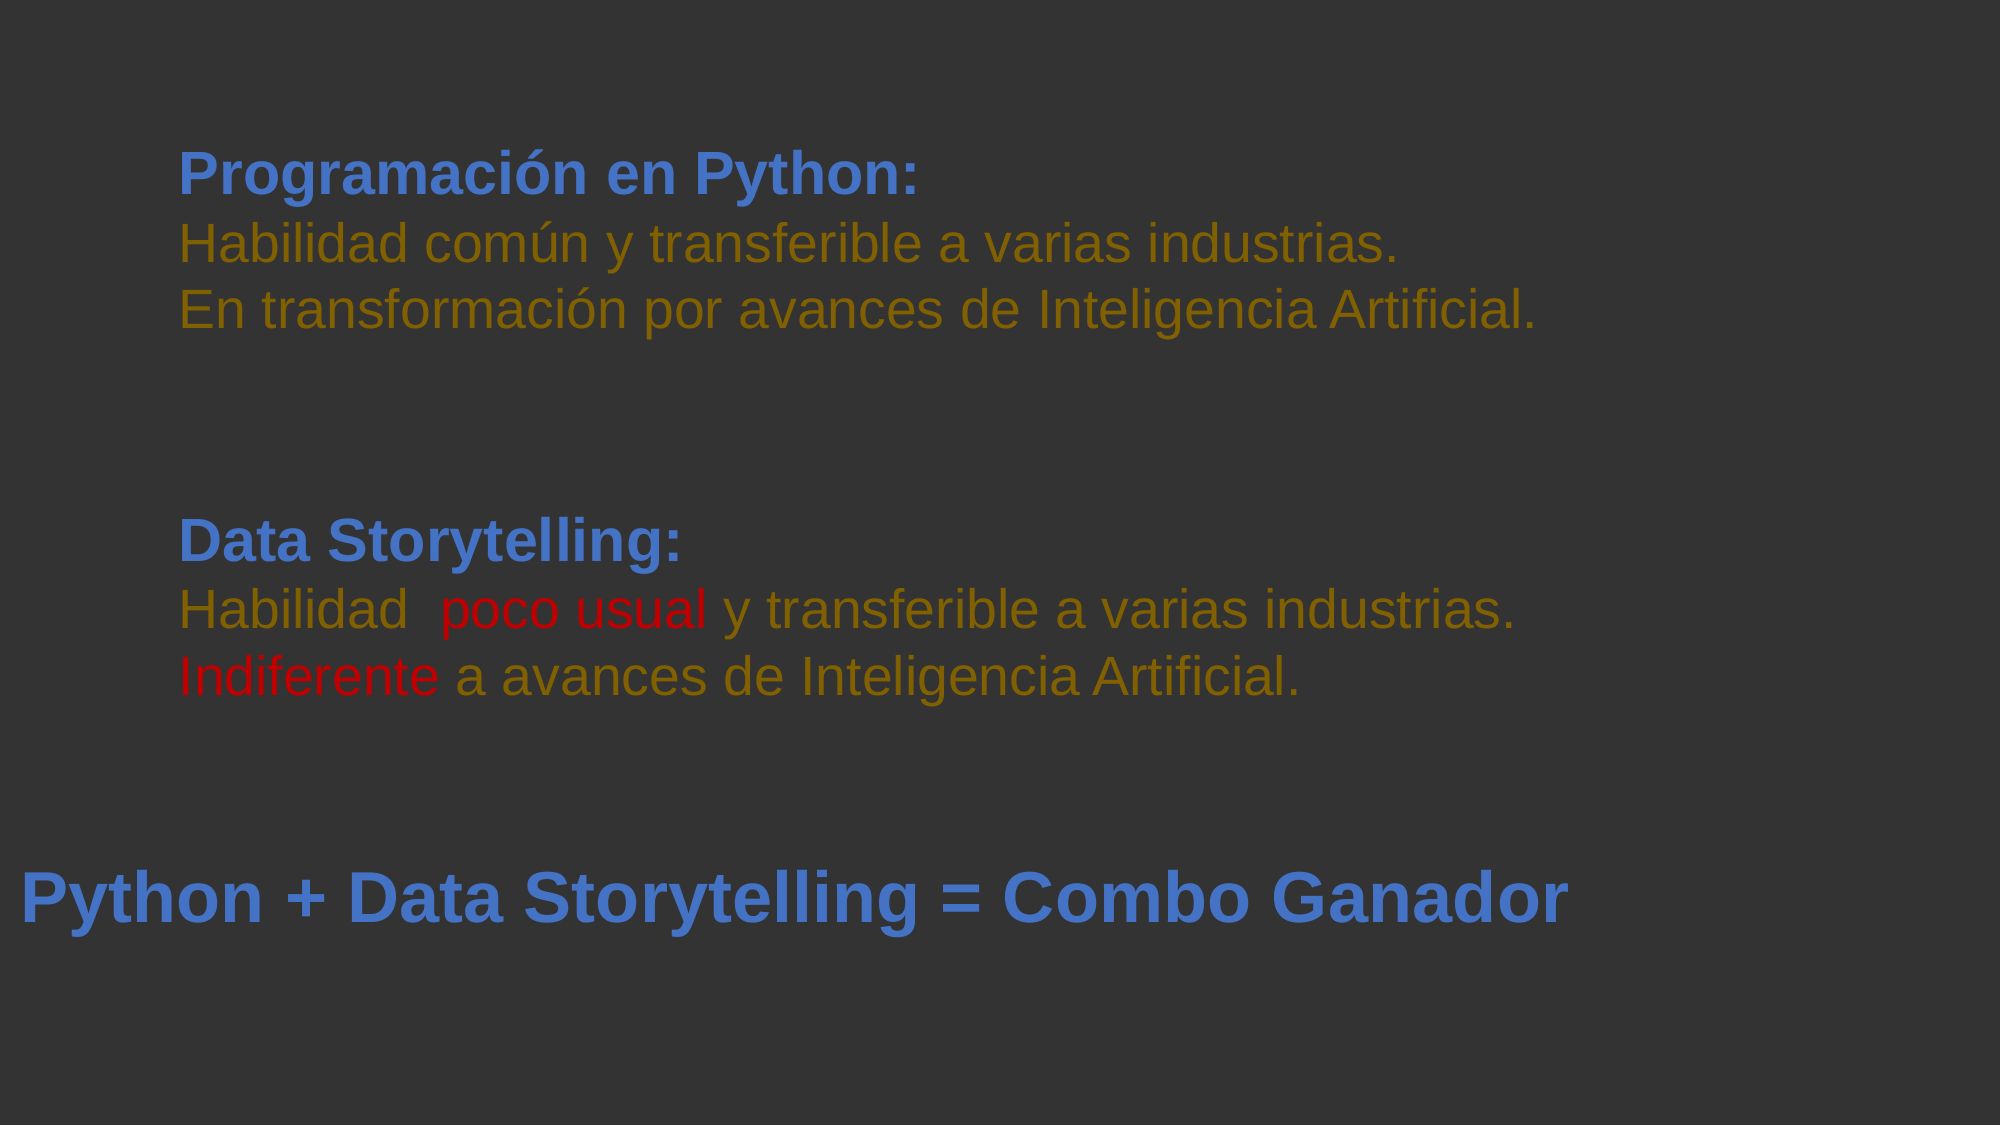

Programación en Python:
Habilidad común y transferible a varias industrias.
En transformación por avances de Inteligencia Artificial.
Data Storytelling:
Habilidad  poco usual y transferible a varias industrias.
Indiferente a avances de Inteligencia Artificial.
Python + Data Storytelling = Combo Ganador